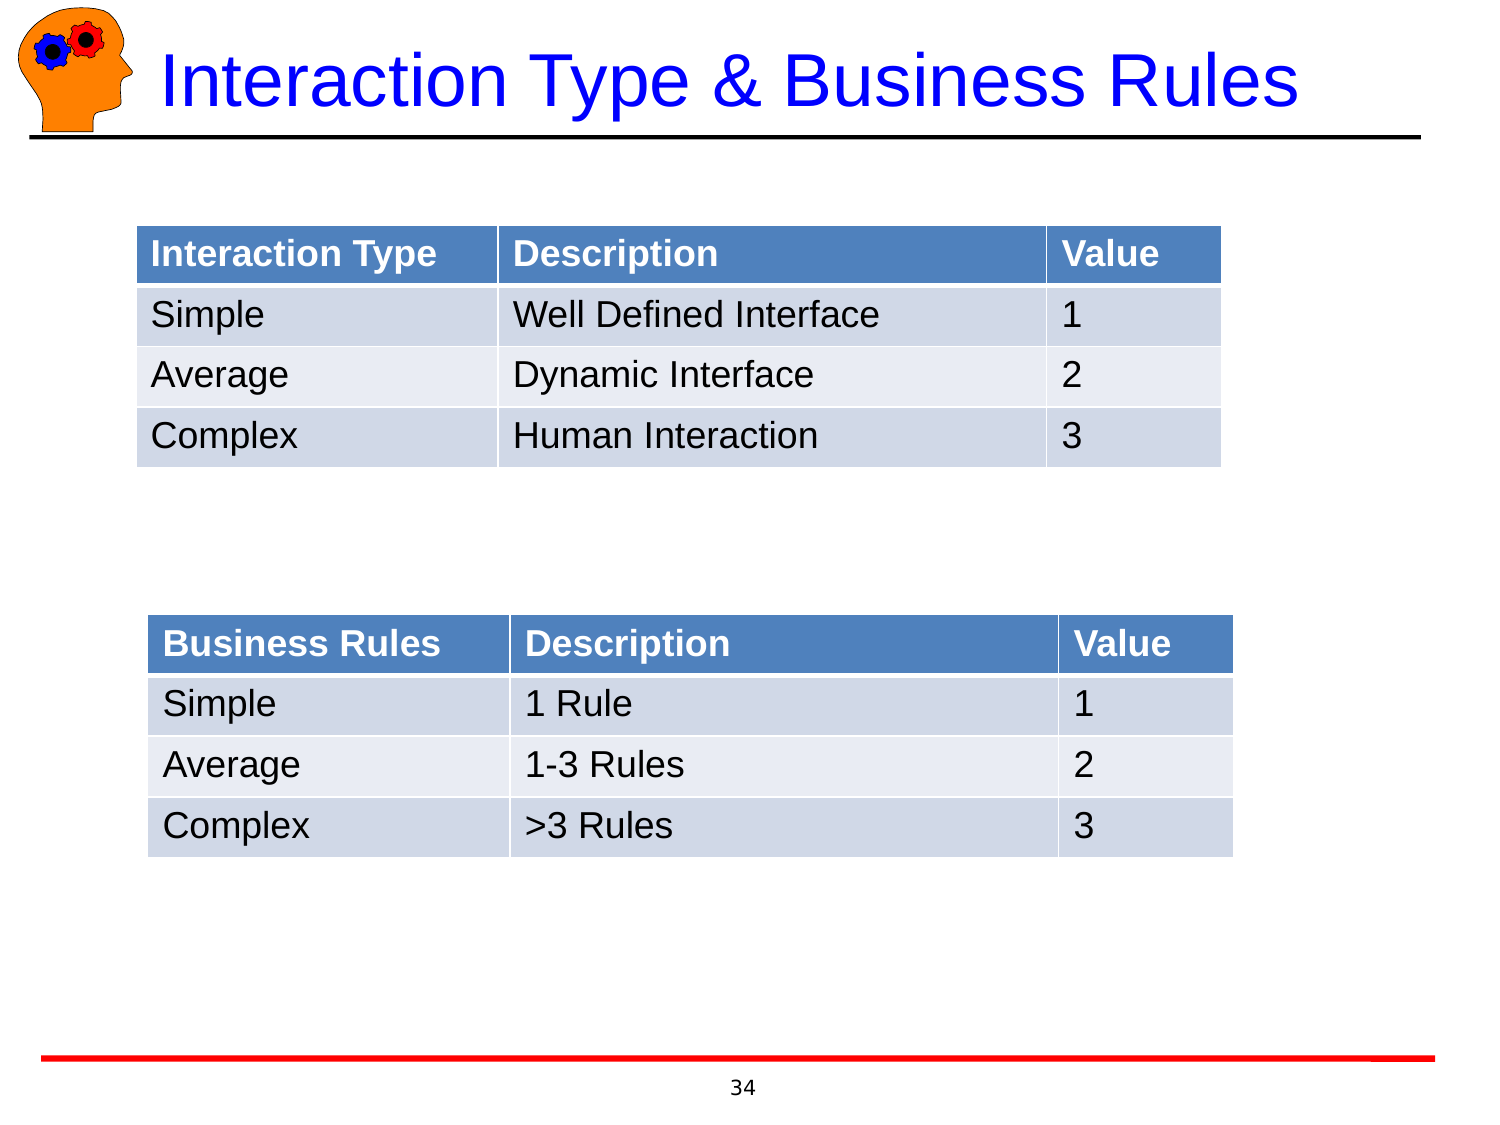

# Interaction Type & Business Rules
| Interaction Type | Description | Value |
| --- | --- | --- |
| Simple | Well Defined Interface | 1 |
| Average | Dynamic Interface | 2 |
| Complex | Human Interaction | 3 |
| Business Rules | Description | Value |
| --- | --- | --- |
| Simple | 1 Rule | 1 |
| Average | 1-3 Rules | 2 |
| Complex | >3 Rules | 3 |